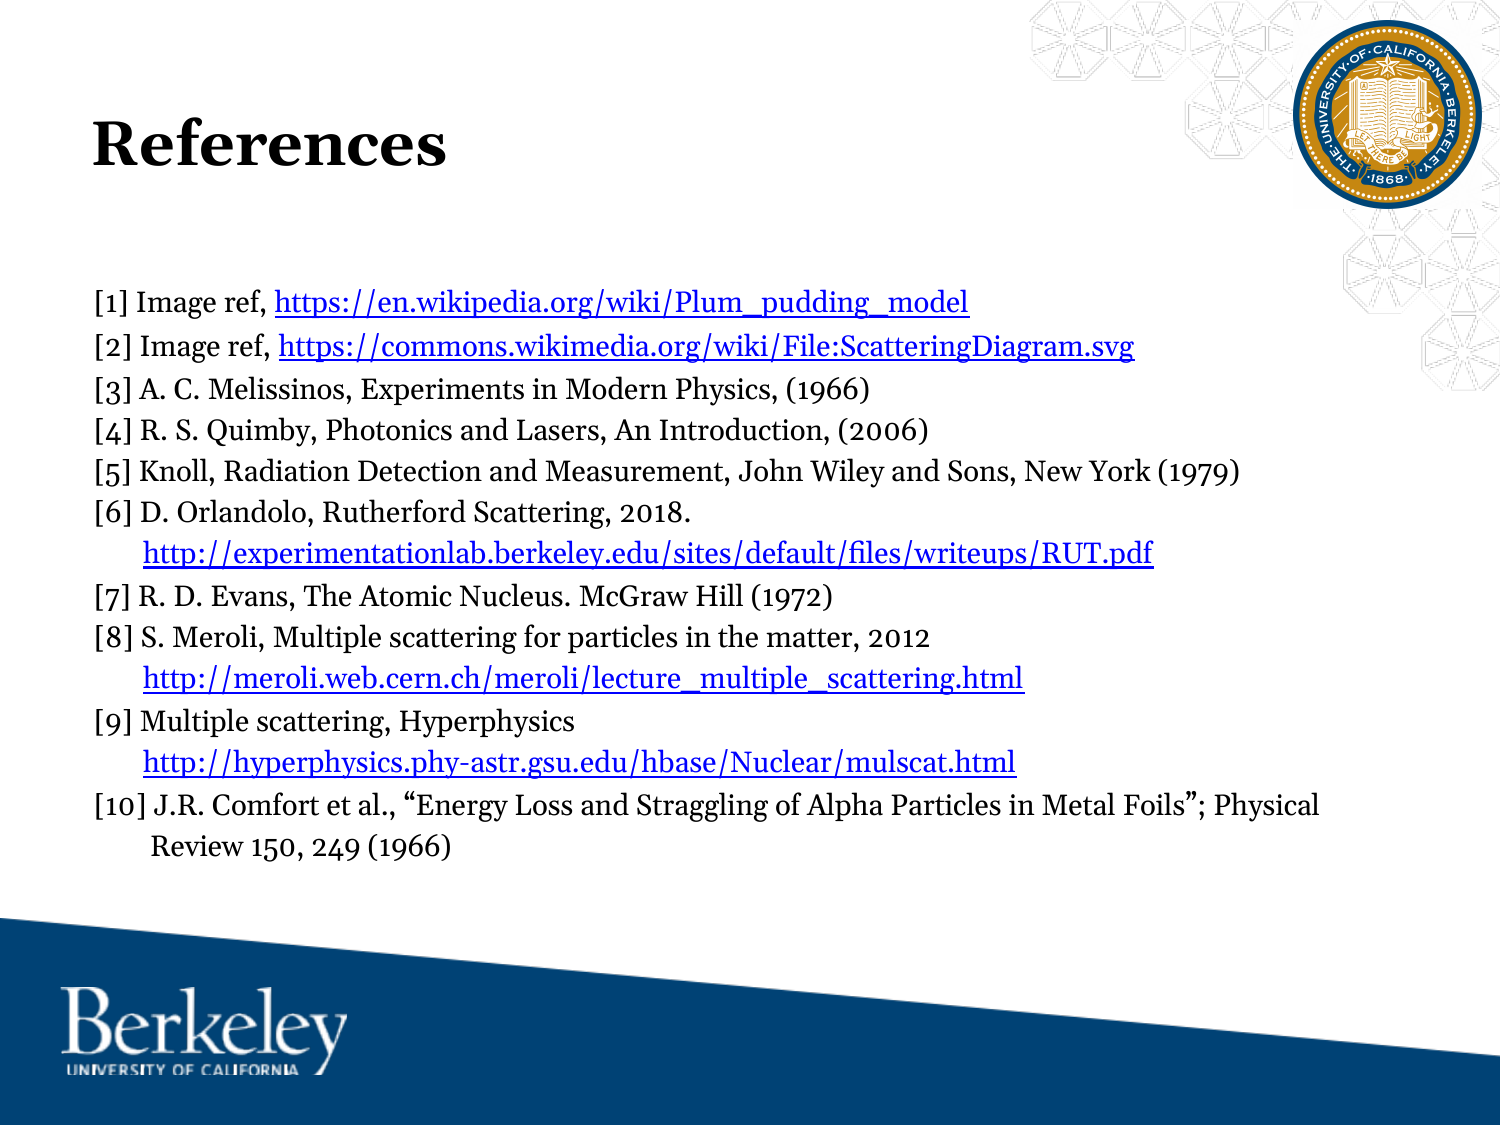

# References
[1] Image ref, https://en.wikipedia.org/wiki/Plum_pudding_model
[2] Image ref, https://commons.wikimedia.org/wiki/File:ScatteringDiagram.svg
[3] A. C. Melissinos, Experiments in Modern Physics, (1966)
[4] R. S. Quimby, Photonics and Lasers, An Introduction, (2006)
[5] Knoll, Radiation Detection and Measurement, John Wiley and Sons, New York (1979)
[6] D. Orlandolo, Rutherford Scattering, 2018.
       http://experimentationlab.berkeley.edu/sites/default/files/writeups/RUT.pdf
[7] R. D. Evans, The Atomic Nucleus. McGraw Hill (1972)
[8] S. Meroli, Multiple scattering for particles in the matter, 2012
       http://meroli.web.cern.ch/meroli/lecture_multiple_scattering.html
[9] Multiple scattering, Hyperphysics
       http://hyperphysics.phy-astr.gsu.edu/hbase/Nuclear/mulscat.html
[10] J.R. Comfort et al., “Energy Loss and Straggling of Alpha Particles in Metal Foils”; Physical
        Review 150, 249 (1966)